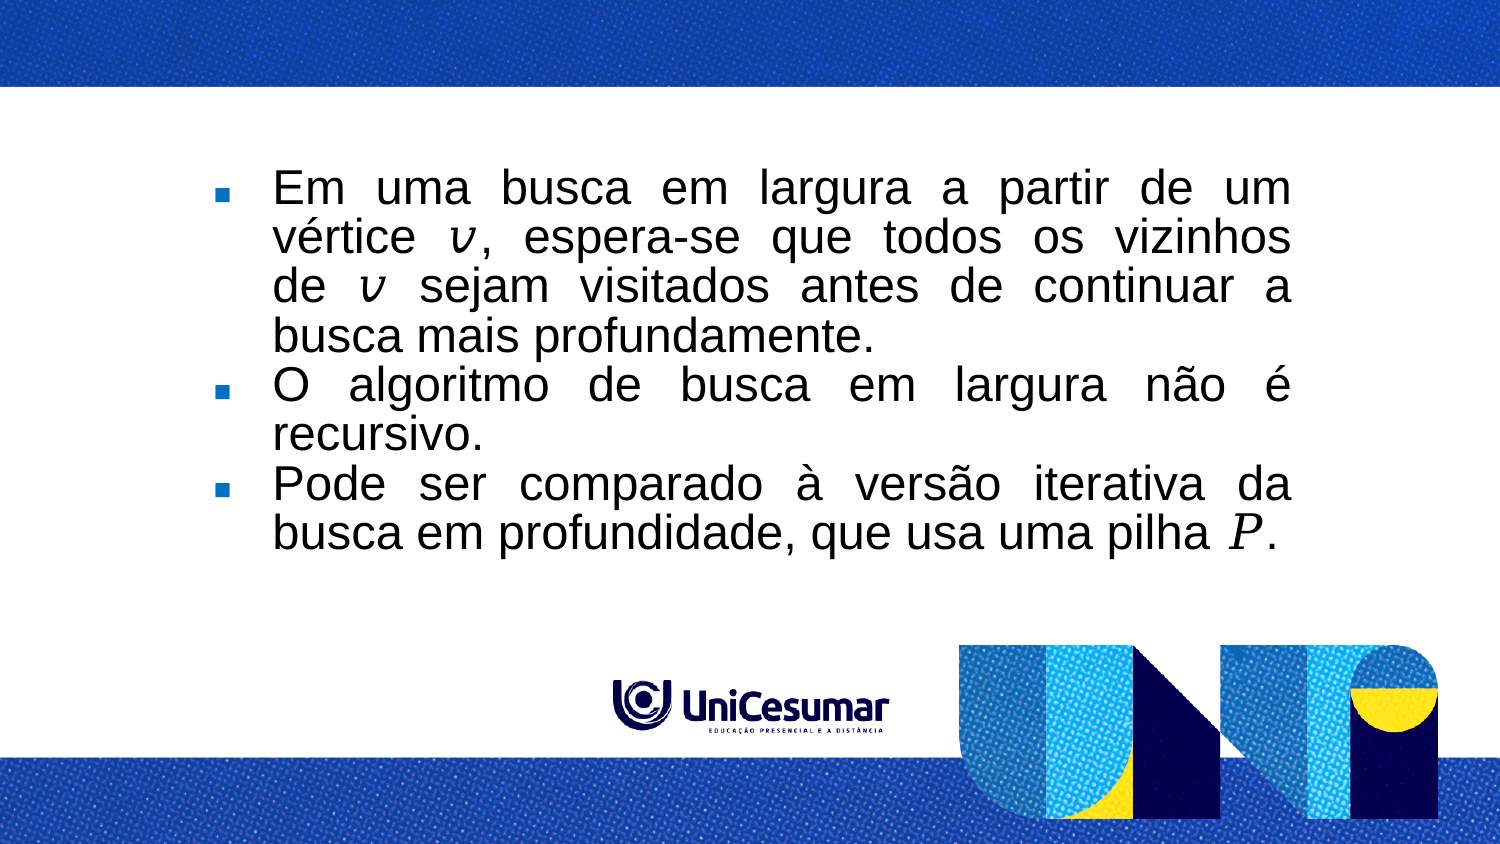

Em uma busca em largura a partir de um vértice 𝑣, espera-se que todos os vizinhos de 𝑣 sejam visitados antes de continuar a busca mais profundamente. ​
O algoritmo de busca em largura não é recursivo. ​
Pode ser comparado à versão iterativa da busca em profundidade, que usa uma pilha 𝑃.​